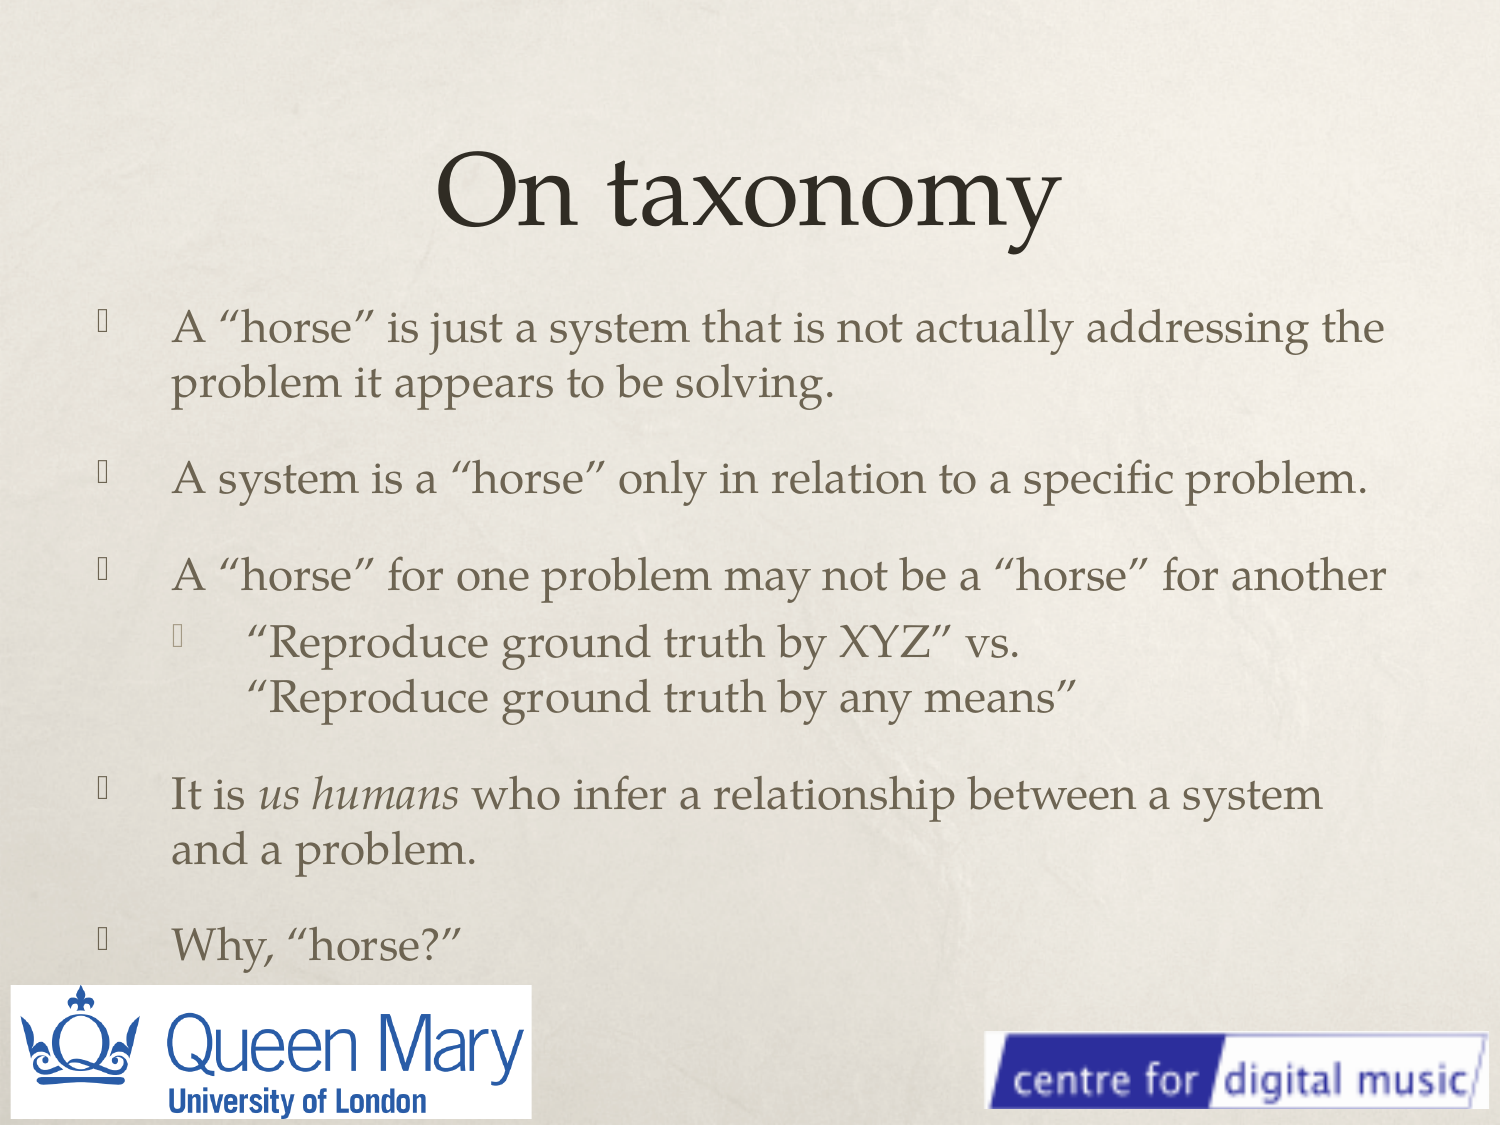

# On taxonomy
A “horse” is just a system that is not actually addressing the problem it appears to be solving.
A system is a “horse” only in relation to a specific problem.
A “horse” for one problem may not be a “horse” for another
“Reproduce ground truth by XYZ” vs.
“Reproduce ground truth by any means”
It is us humans who infer a relationship between a system and a problem.
Why, “horse?”